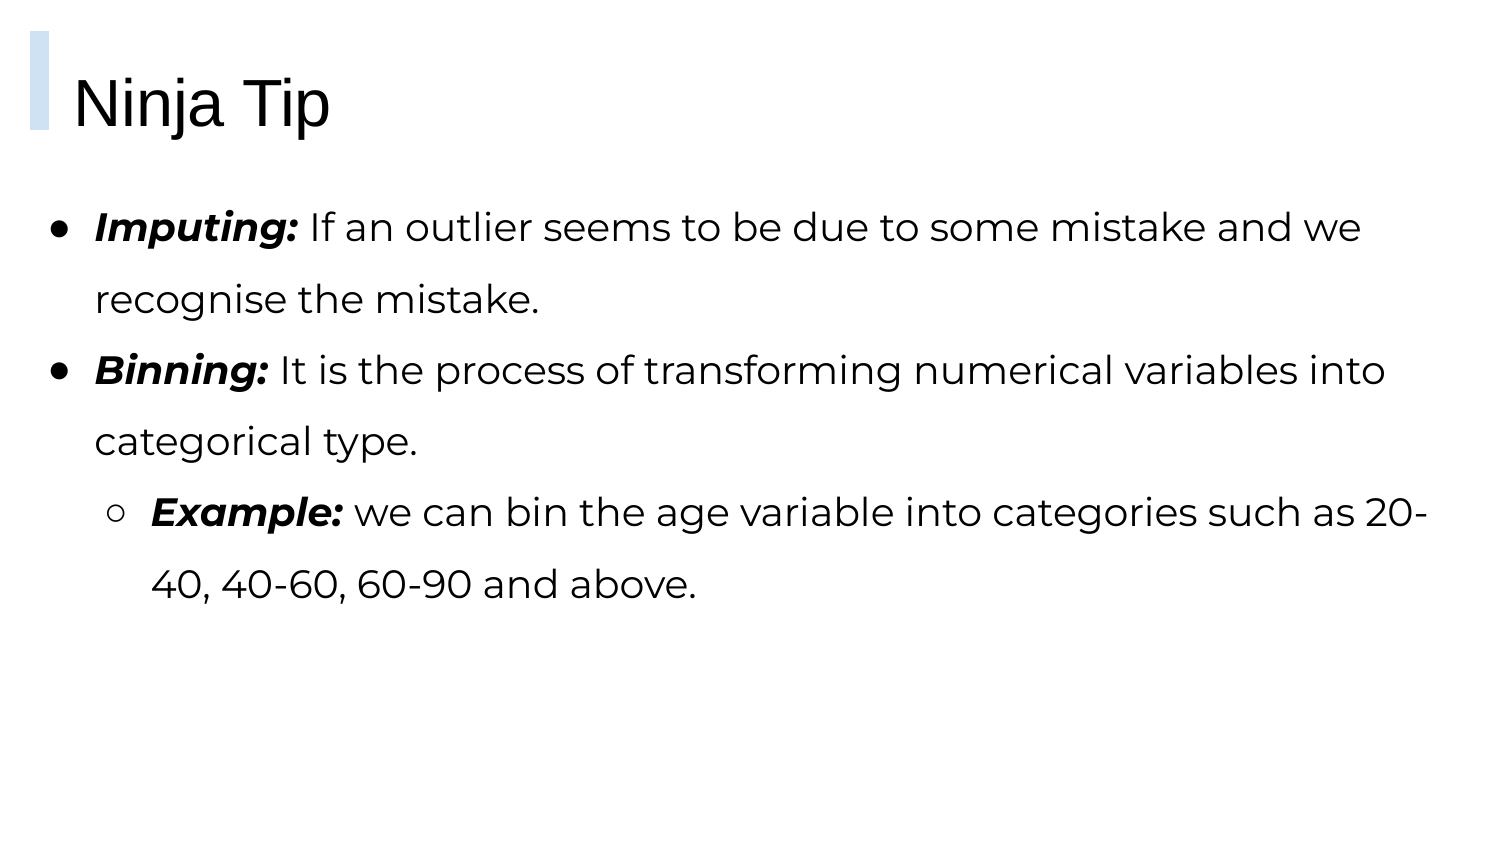

# Ninja Tip
Imputing: If an outlier seems to be due to some mistake and we recognise the mistake.
Binning: It is the process of transforming numerical variables into categorical type.
Example: we can bin the age variable into categories such as 20-40, 40-60, 60-90 and above.